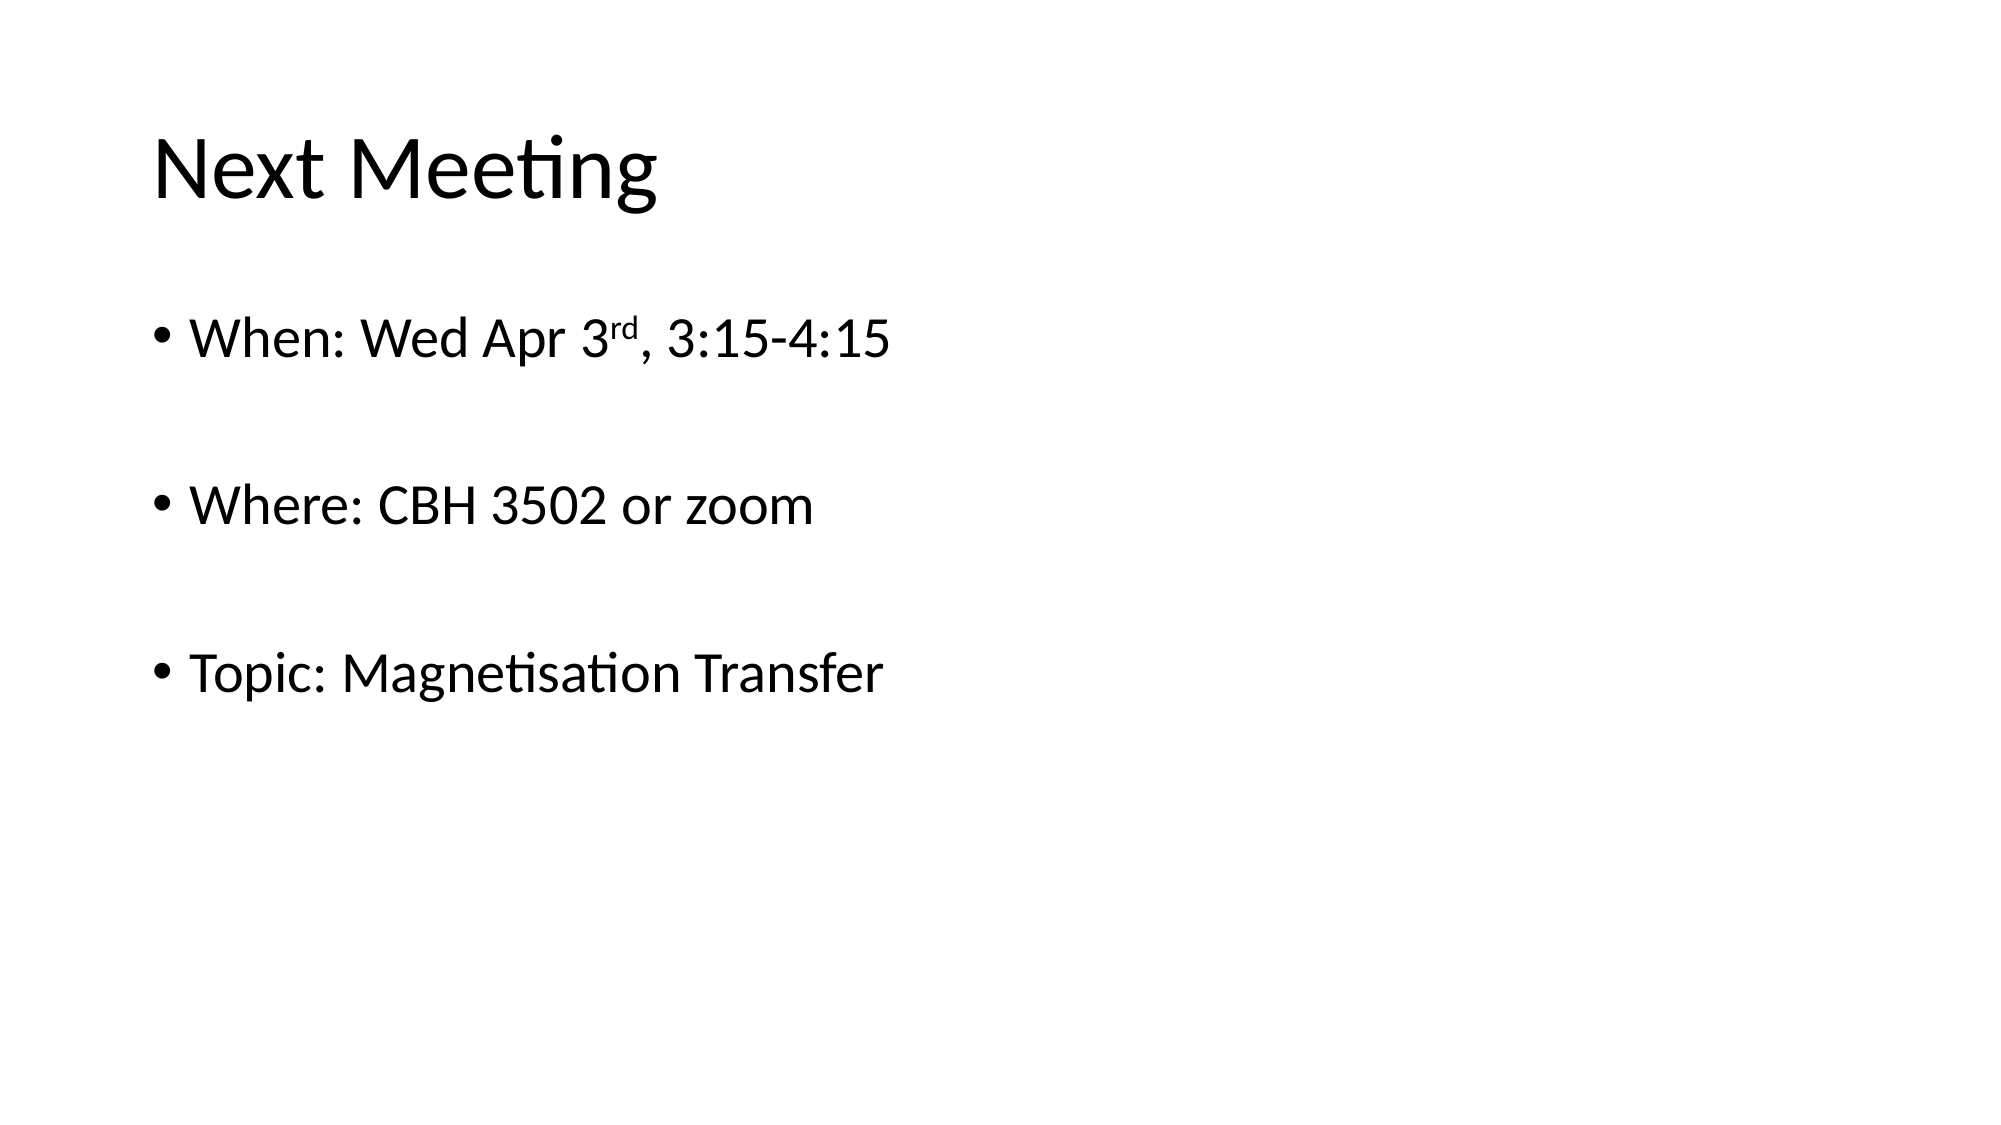

# Next Meeting
When: Wed Apr 3rd, 3:15-4:15

Where: CBH 3502 or zoom

Topic: Magnetisation Transfer